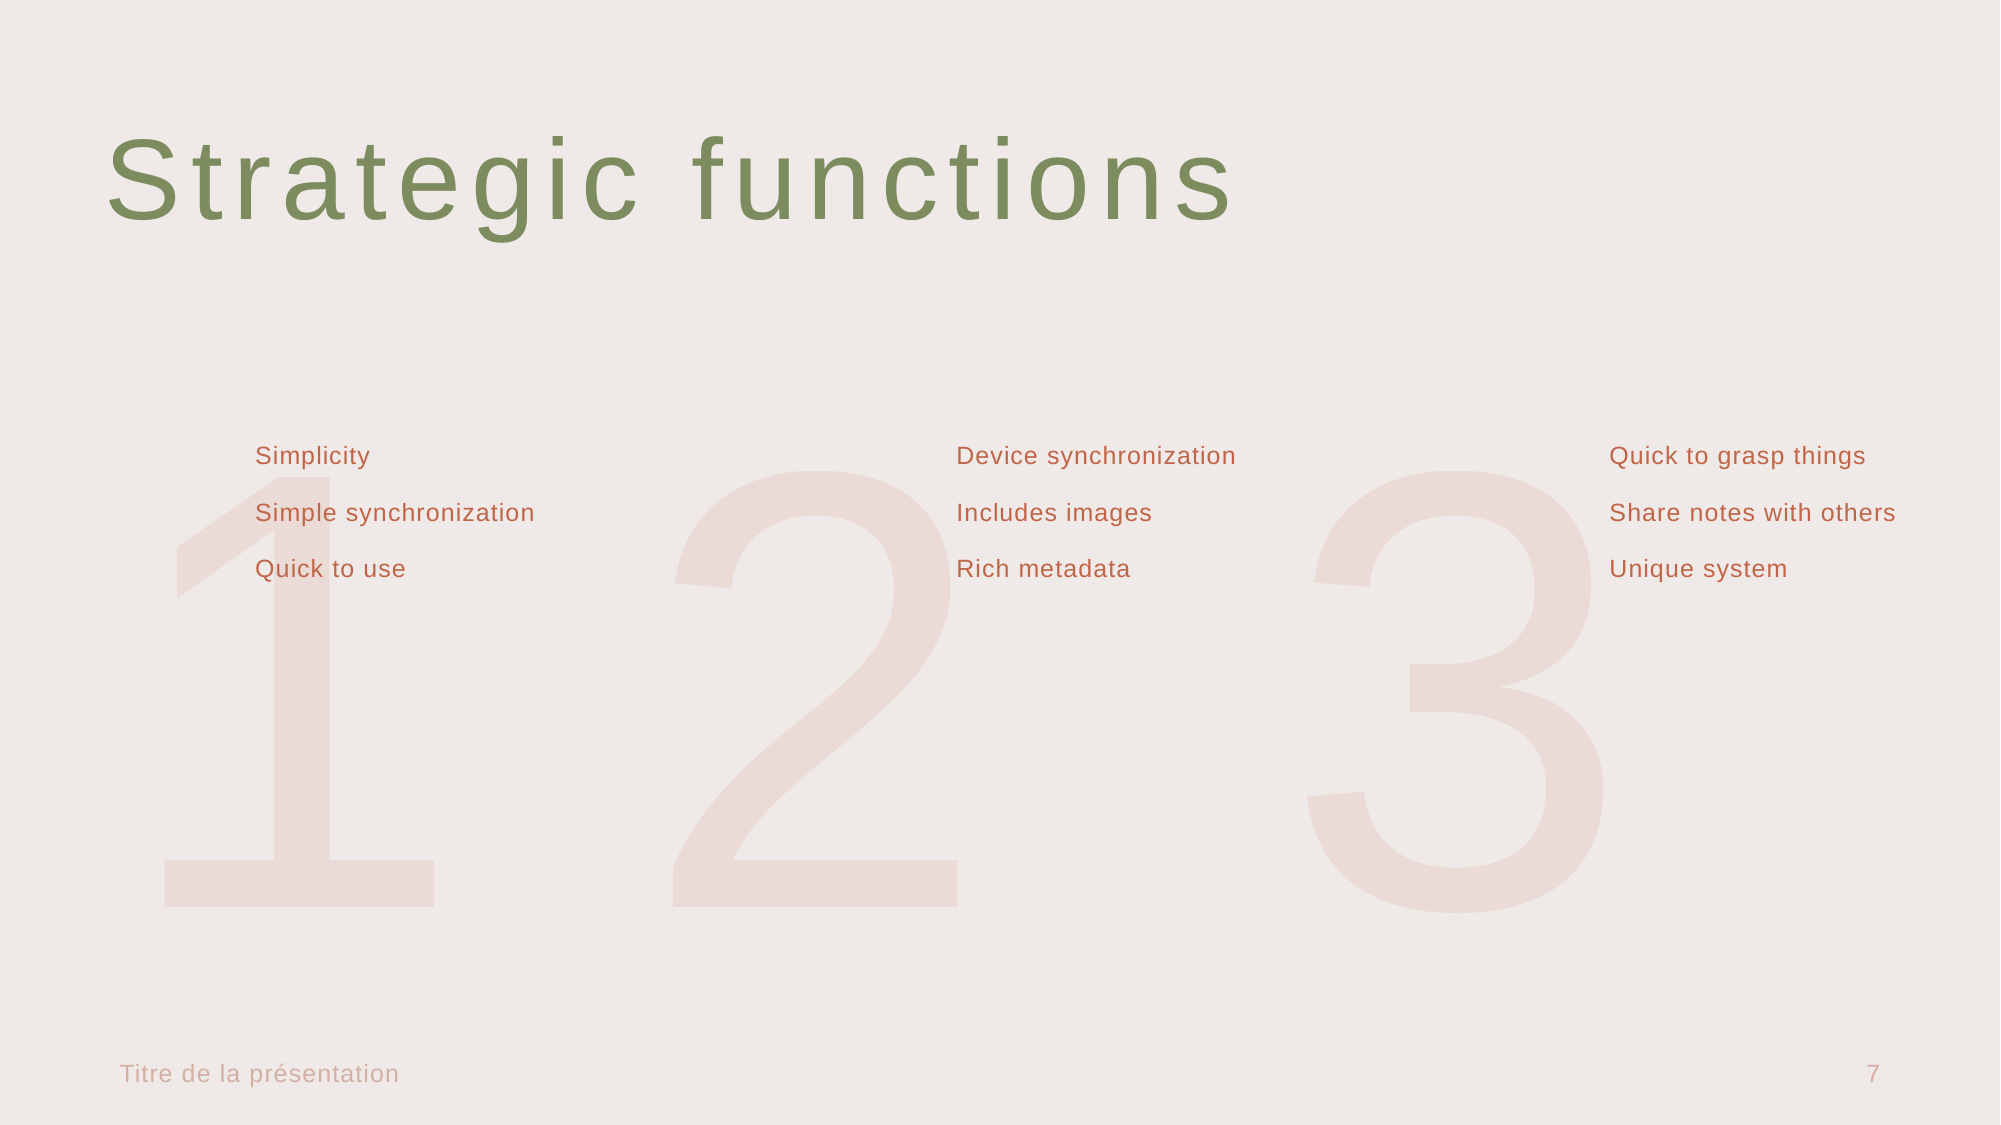

# Strategic functions

1
2
3
Simplicity
Simple synchronization
Quick to use

Device synchronization
Includes images
Rich metadata

Quick to grasp things
Share notes with others
Unique system

Titre de la présentation
7